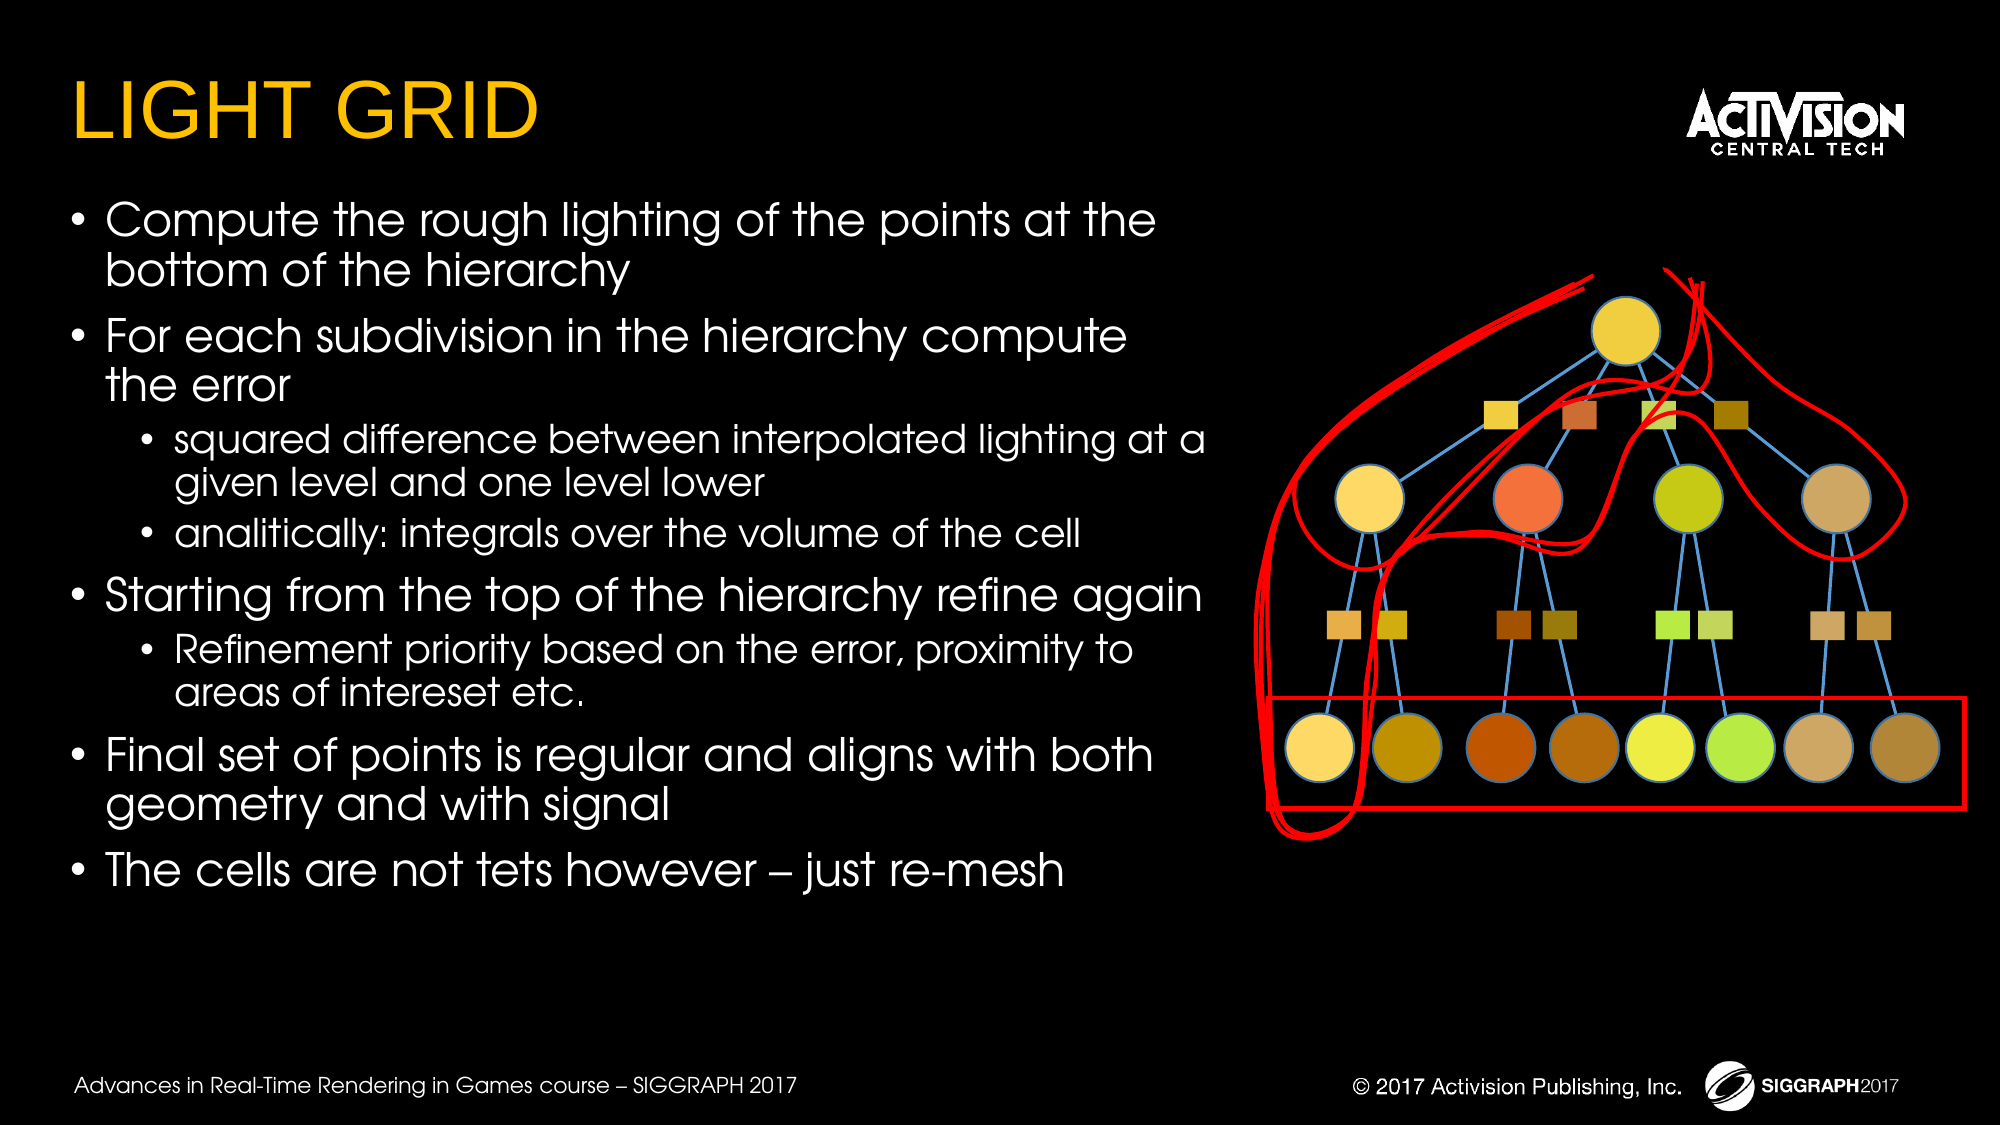

# LIGHT GRID
Compute the rough lighting of the points at the bottom of the hierarchy
For each subdivision in the hierarchy compute the error
squared difference between interpolated lighting at a given level and one level lower
analitically: integrals over the volume of the cell
Starting from the top of the hierarchy refine again
Refinement priority based on the error, proximity to areas of intereset etc.
Final set of points is regular and aligns with both geometry and with signal
The cells are not tets however – just re-mesh